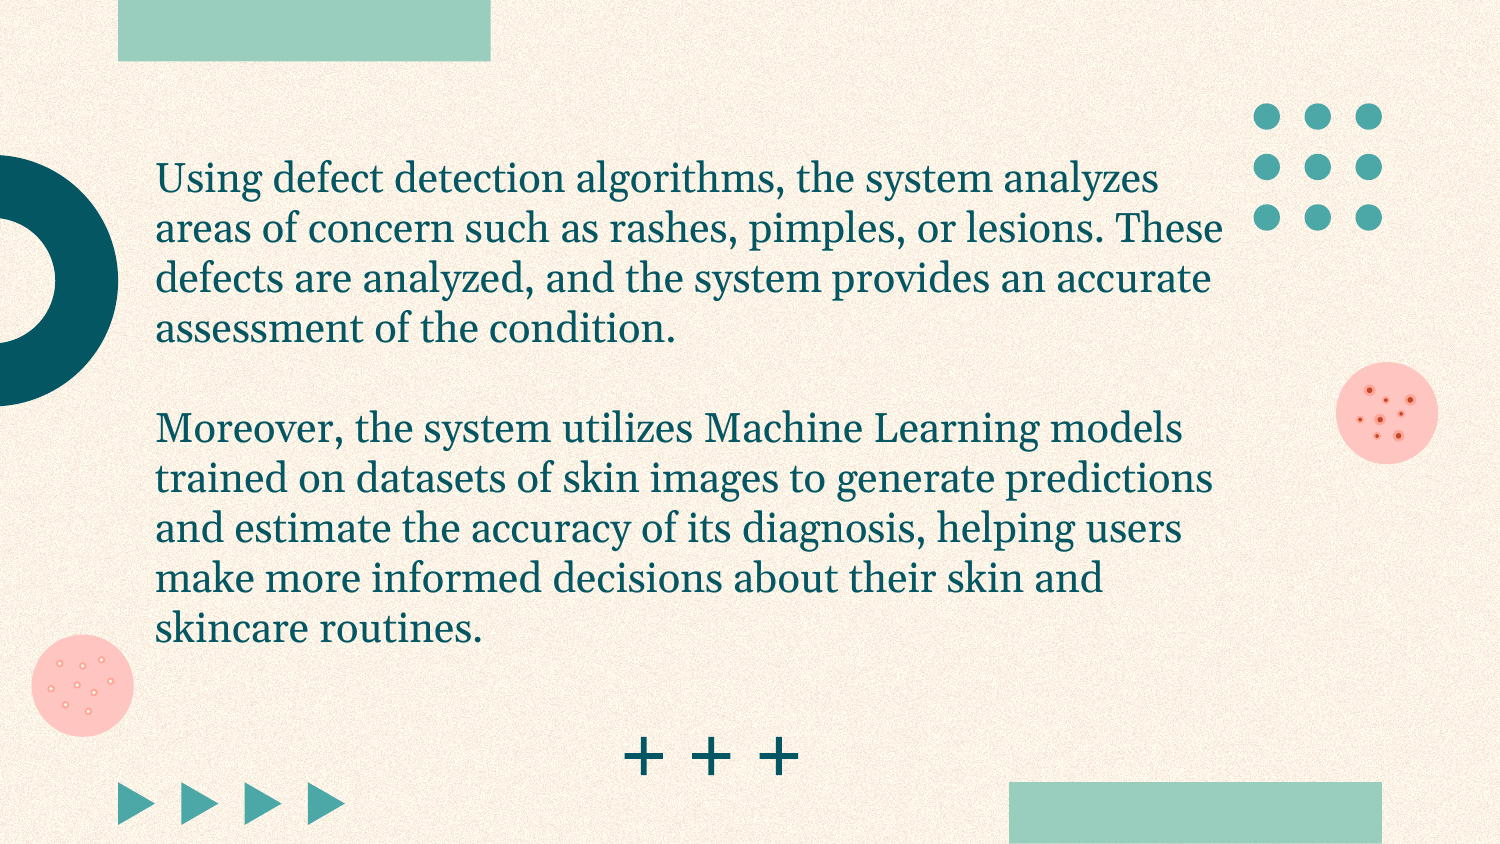

Using defect detection algorithms, the system analyzes areas of concern such as rashes, pimples, or lesions. These defects are analyzed, and the system provides an accurate assessment of the condition.

Moreover, the system utilizes Machine Learning models trained on datasets of skin images to generate predictions and estimate the accuracy of its diagnosis, helping users make more informed decisions about their skin and skincare routines.